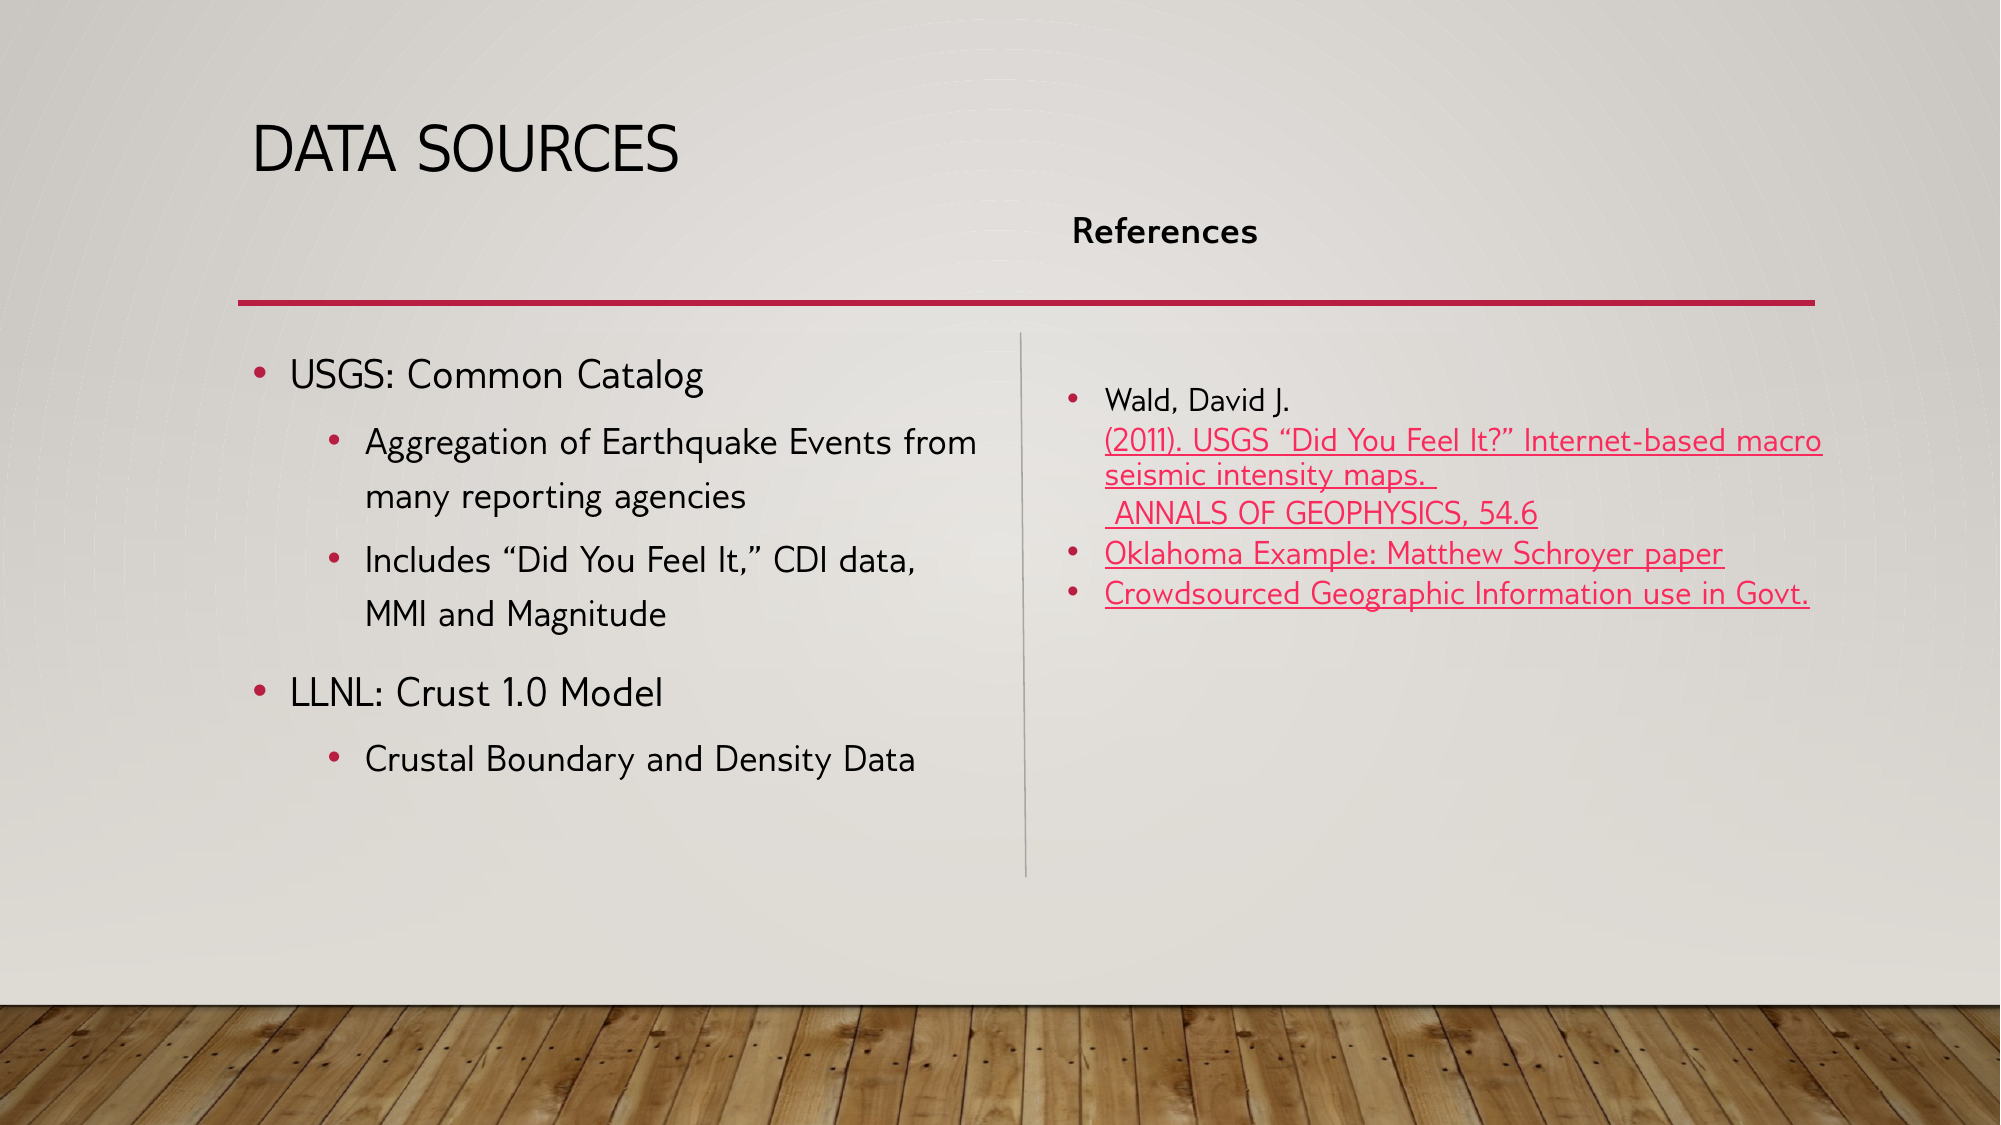

# Data Sources
References
USGS: Common Catalog
Aggregation of Earthquake Events from many reporting agencies
Includes “Did You Feel It,” CDI data,
MMI and Magnitude
LLNL: Crust 1.0 Model
Crustal Boundary and Density Data

Wald, David J.  (2011). USGS “Did You Feel It?” Internet-based macroseismic intensity maps.  ANNALS OF GEOPHYSICS, 54.6
Oklahoma Example: Matthew Schroyer paper
Crowdsourced Geographic Information use in Govt.